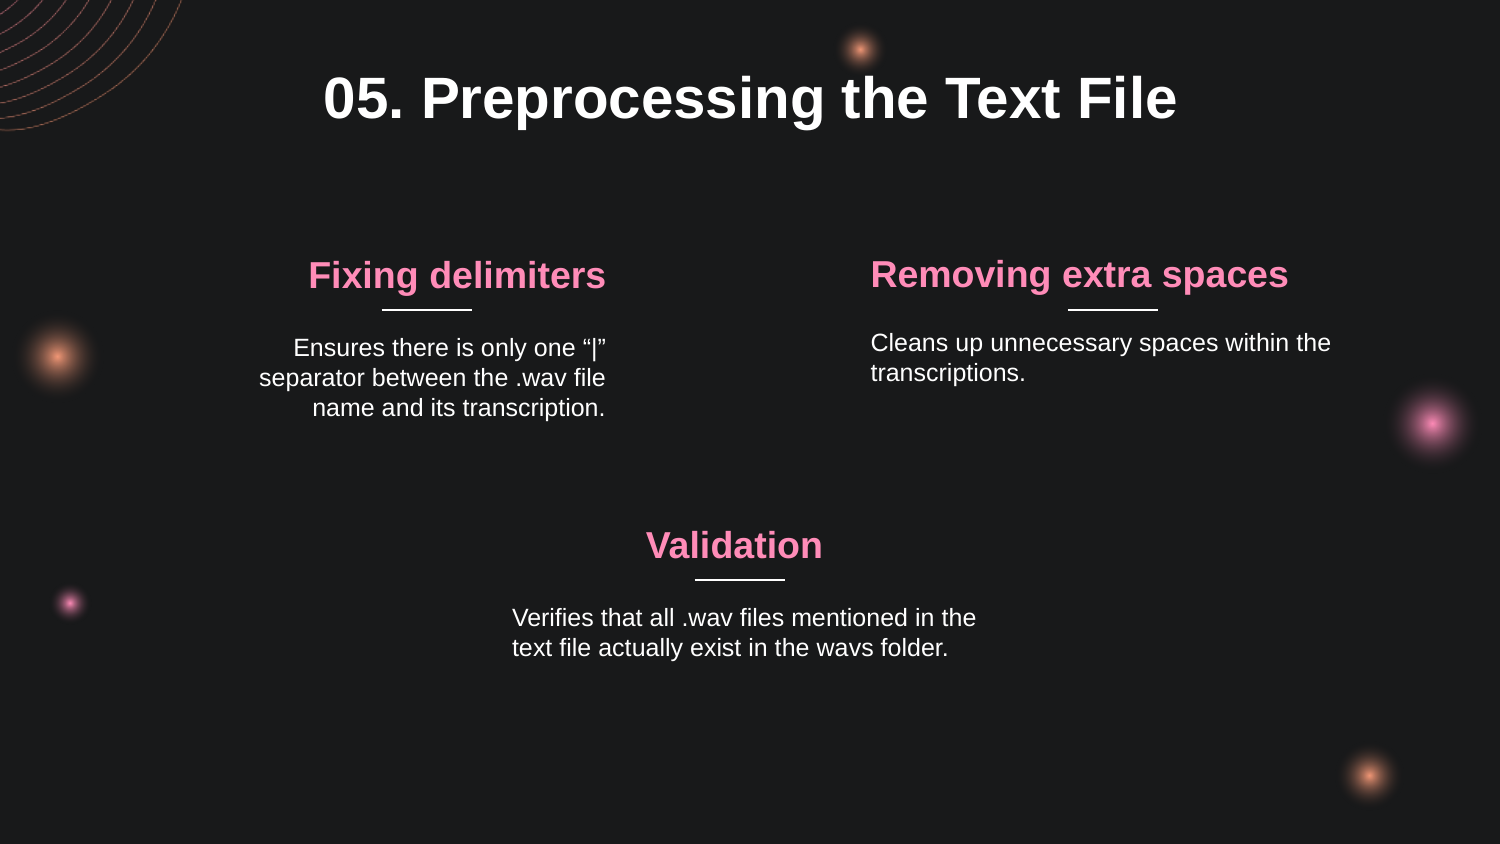

# 05. Preprocessing the Text File
Removing extra spaces
Fixing delimiters
Cleans up unnecessary spaces within the transcriptions.
Ensures there is only one “|” separator between the .wav file name and its transcription.
Validation
Verifies that all .wav files mentioned in the text file actually exist in the wavs folder.